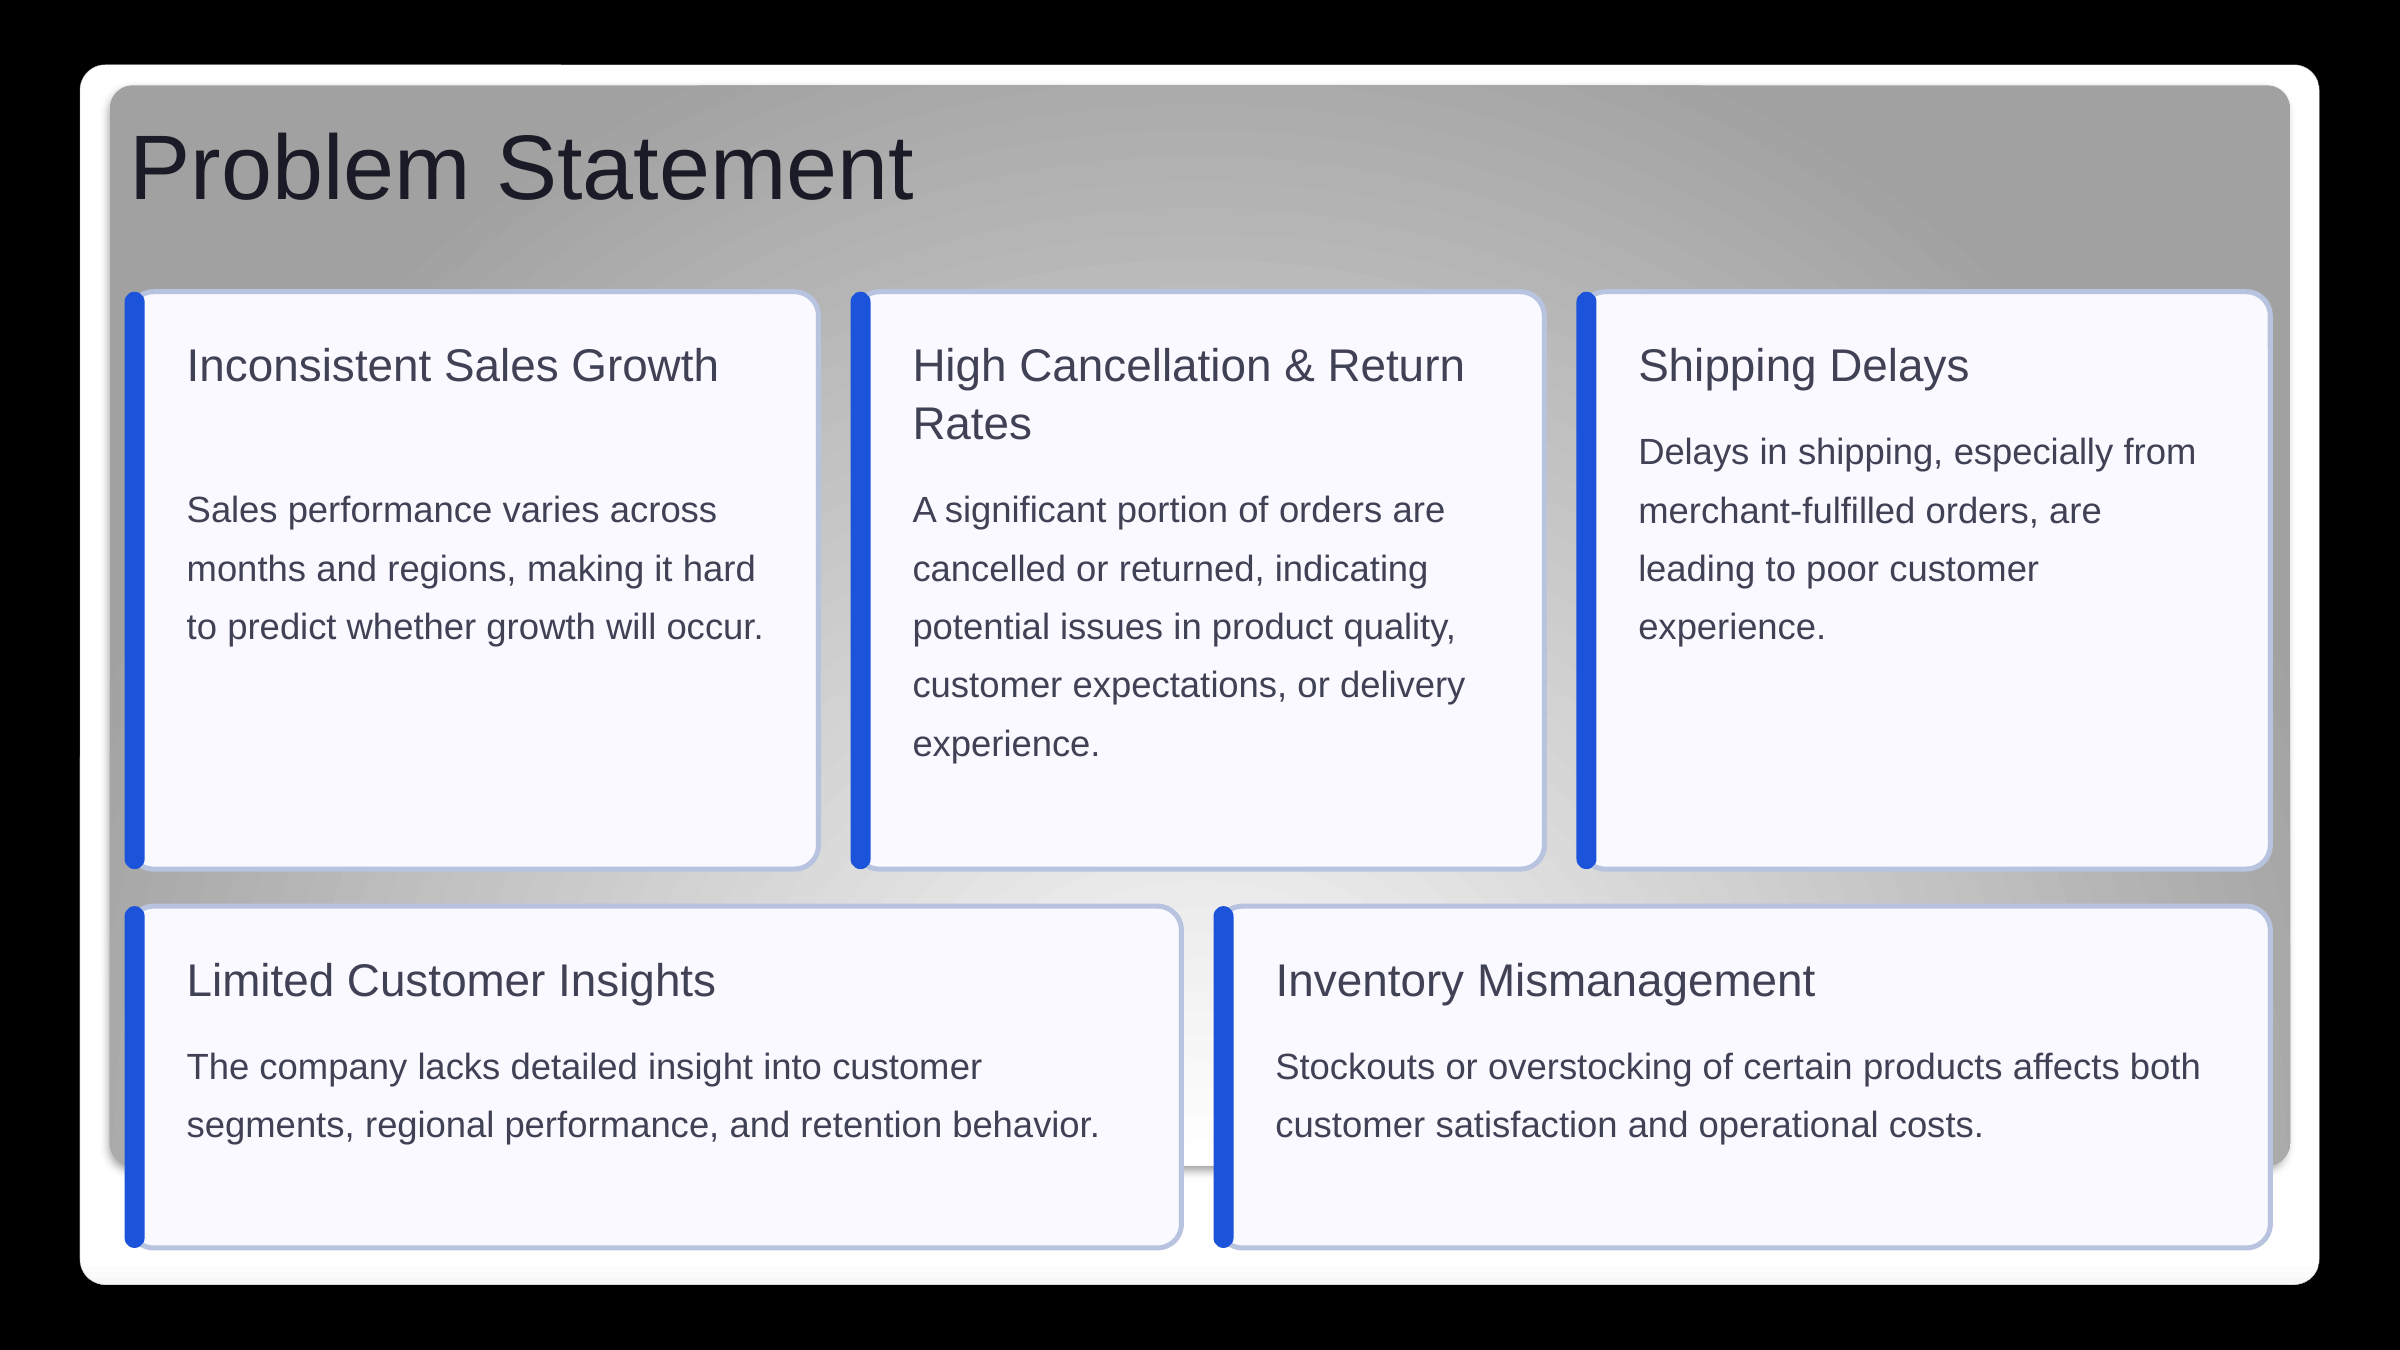

Problem Statement

Inconsistent Sales Growth
High Cancellation & Return Rates
Shipping Delays
Delays in shipping, especially from merchant-fulfilled orders, are leading to poor customer experience.
Sales performance varies across months and regions, making it hard to predict whether growth will occur.
A significant portion of orders are cancelled or returned, indicating potential issues in product quality, customer expectations, or delivery experience.

Limited Customer Insights
Inventory Mismanagement
The company lacks detailed insight into customer segments, regional performance, and retention behavior.
Stockouts or overstocking of certain products affects both customer satisfaction and operational costs.